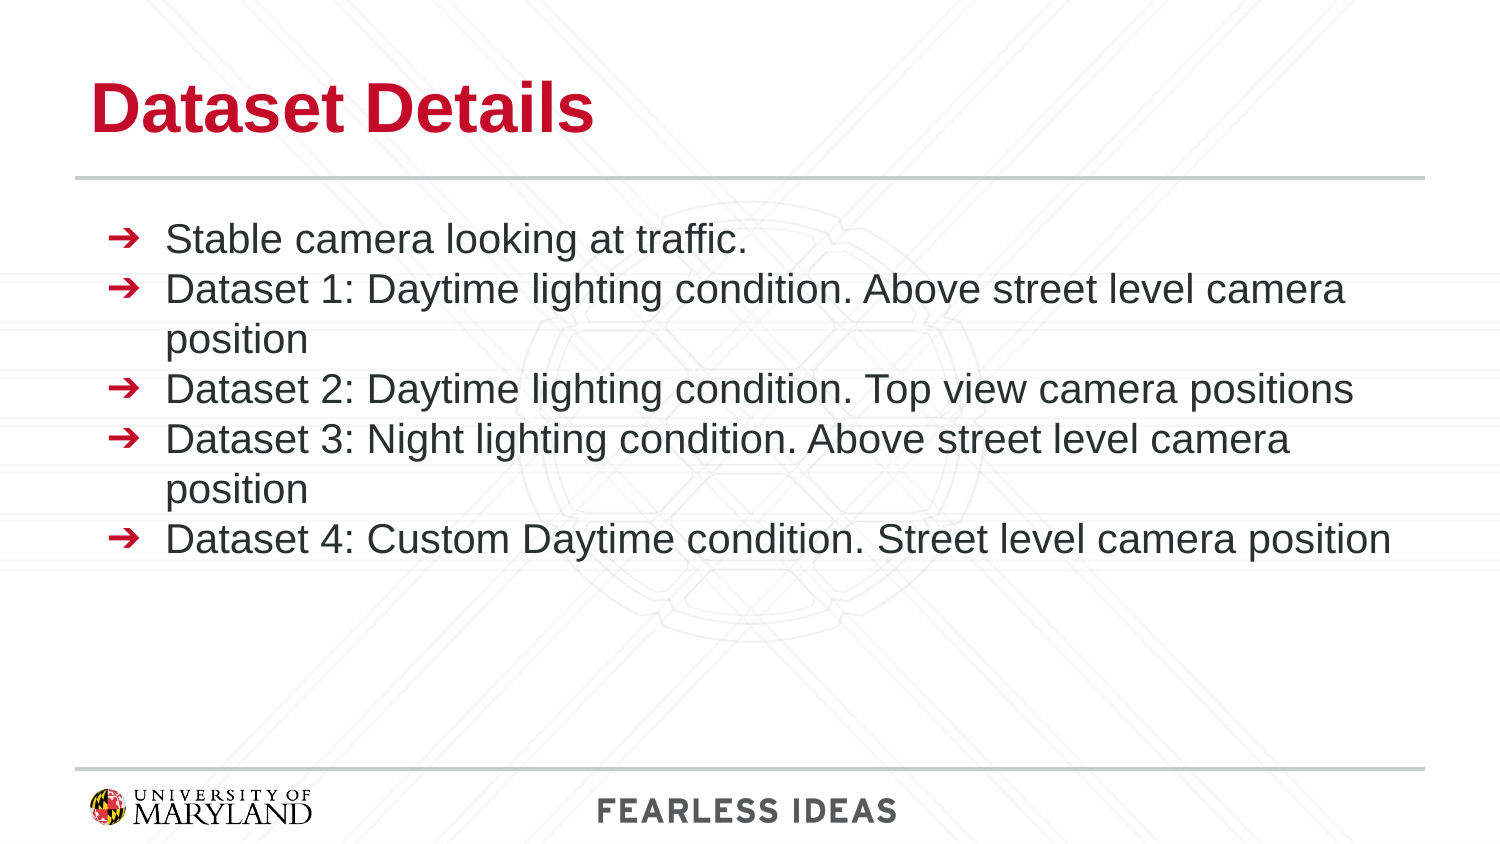

# Dataset Details
Stable camera looking at traffic.
Dataset 1: Daytime lighting condition. Above street level camera position
Dataset 2: Daytime lighting condition. Top view camera positions
Dataset 3: Night lighting condition. Above street level camera position
Dataset 4: Custom Daytime condition. Street level camera position